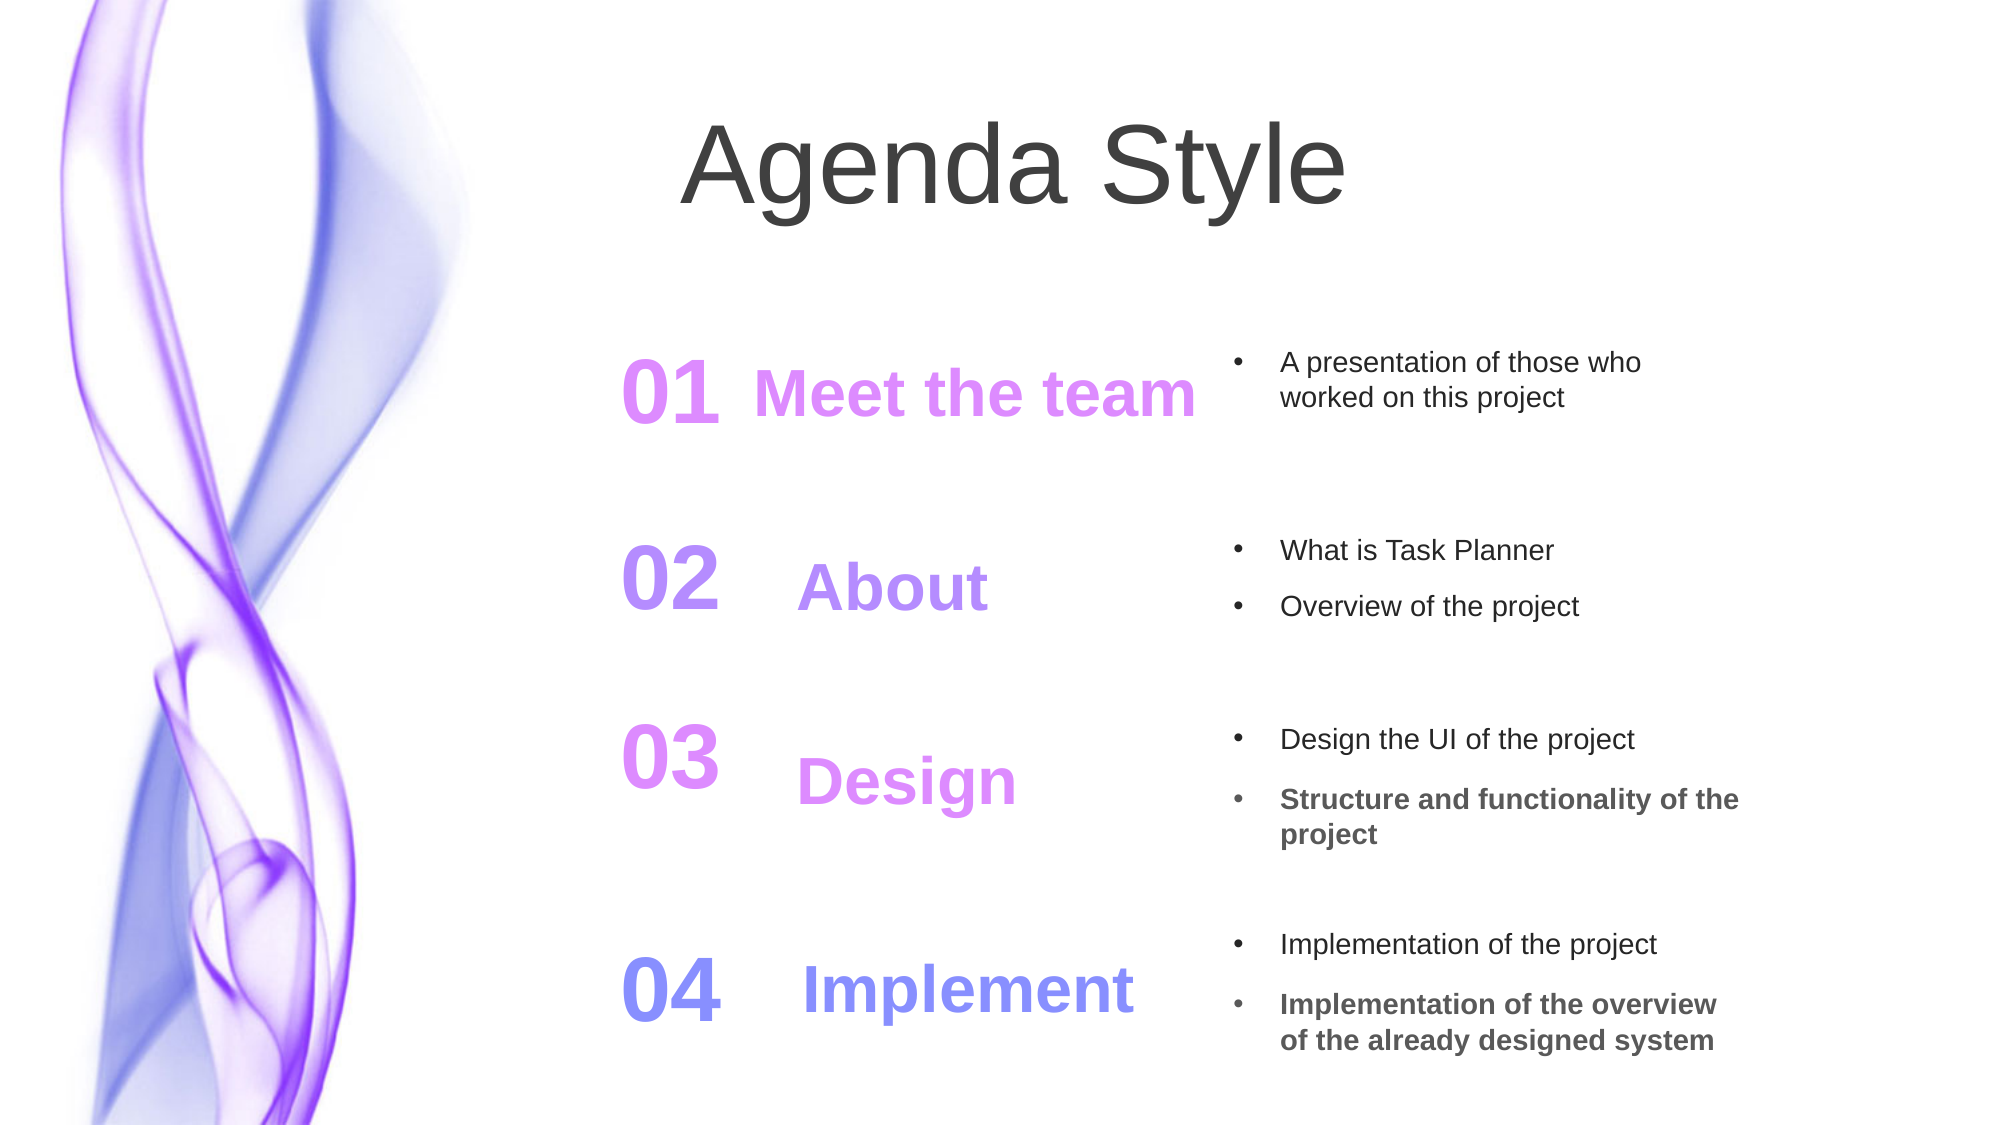

Agenda Style
01
A presentation of those who worked on this project
Meet the team

02
What is Task Planner
About

Overview of the project
03
Design the UI of the project
Design
Structure and functionality of the project
Implementation of the project
04
Implement
Implementation of the overview of the already designed system